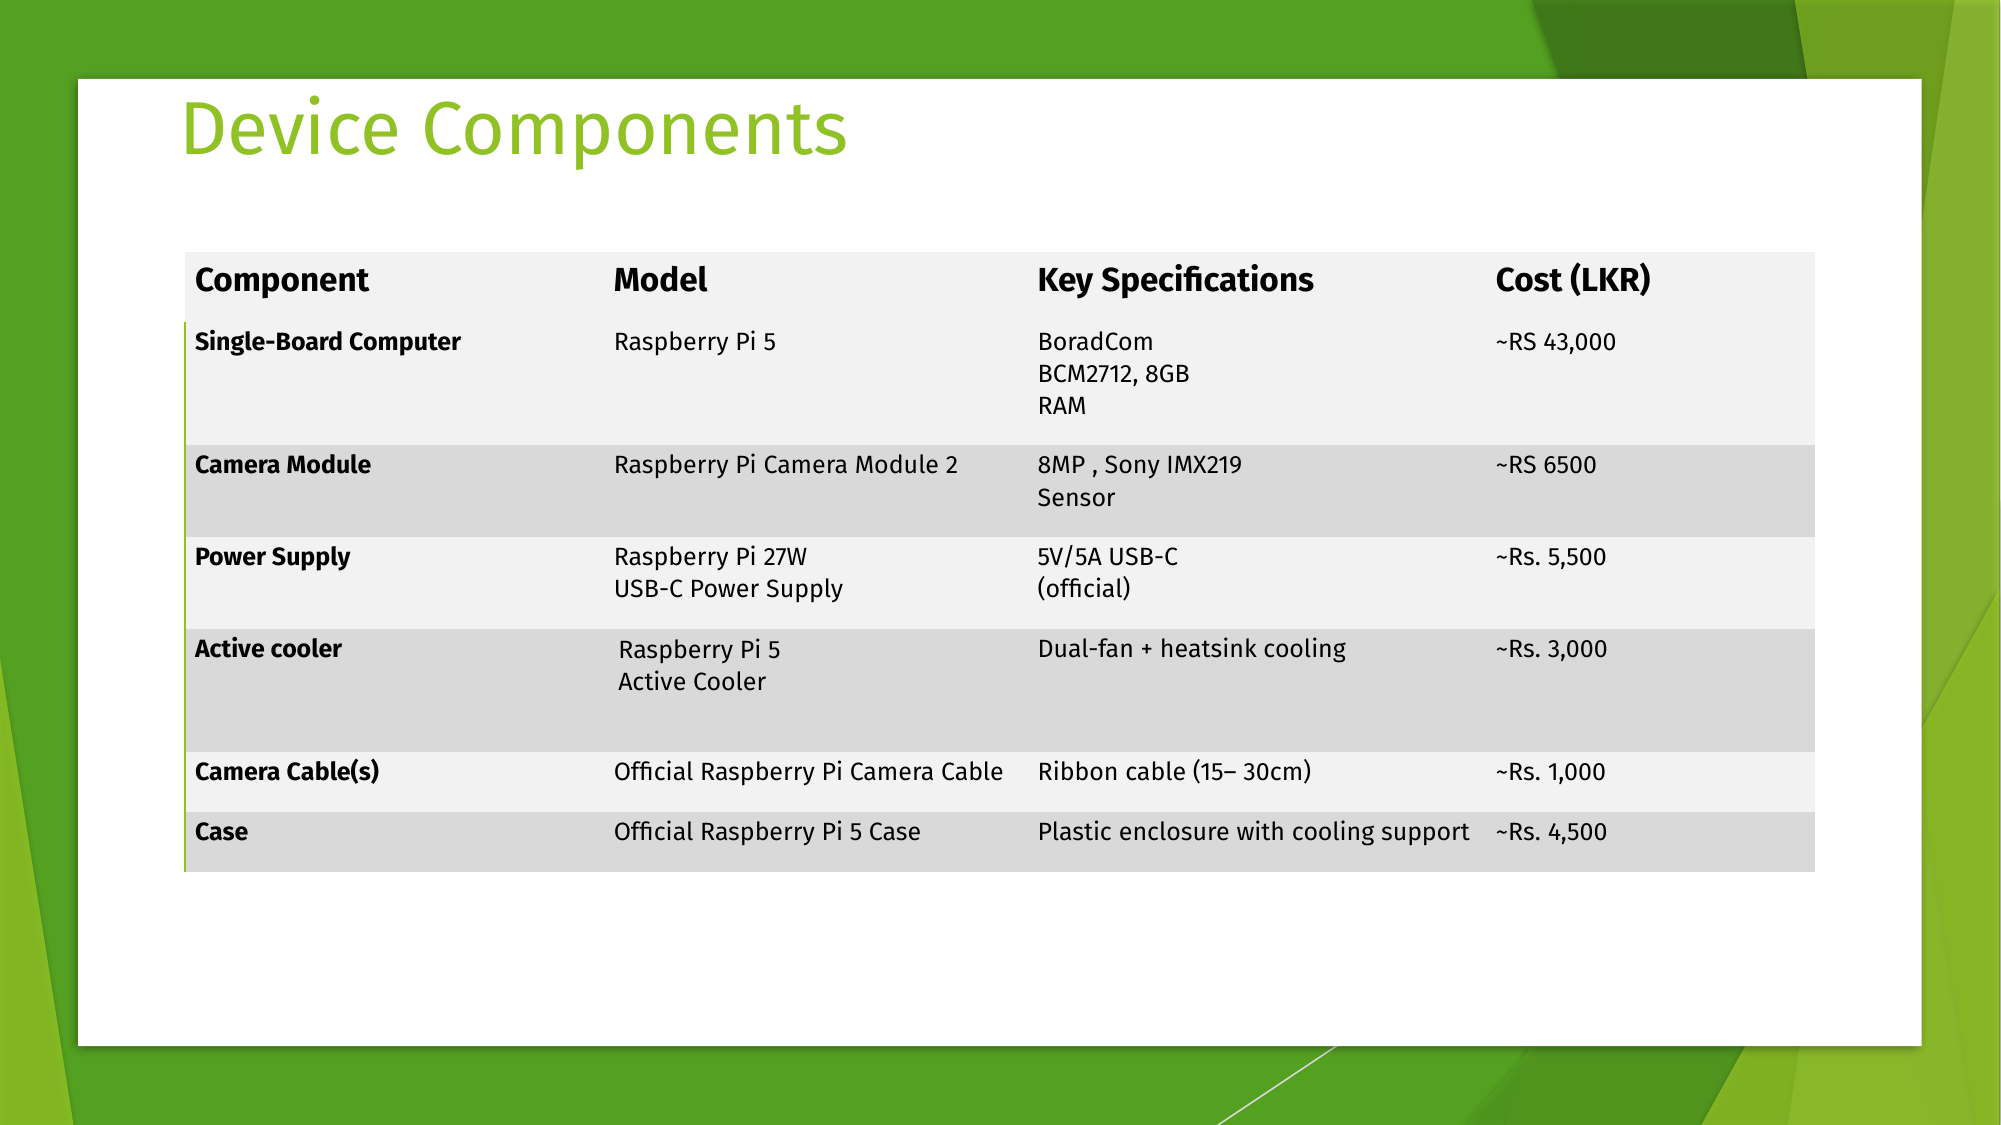

# Device Components

| Component | Model | Key Specifications | Cost (LKR) |
| --- | --- | --- | --- |
| Single-Board Computer | Raspberry Pi 5 | BoradCom BCM2712, 8GB RAM | ~RS 43,000 |
| Camera Module | Raspberry Pi Camera Module 2 | 8MP , Sony IMX219 Sensor | ~RS 6500 |
| Power Supply | Raspberry Pi 27W USB-C Power Supply | 5V/5A USB-C (official) | ~Rs. 5,500 |
| Active cooler | Raspberry Pi 5 Active Cooler | Dual-fan + heatsink cooling | ~Rs. 3,000 |
| Camera Cable(s) | Official Raspberry Pi Camera Cable | Ribbon cable (15– 30cm) | ~Rs. 1,000 |
| Case | Official Raspberry Pi 5 Case | Plastic enclosure with cooling support | ~Rs. 4,500 |